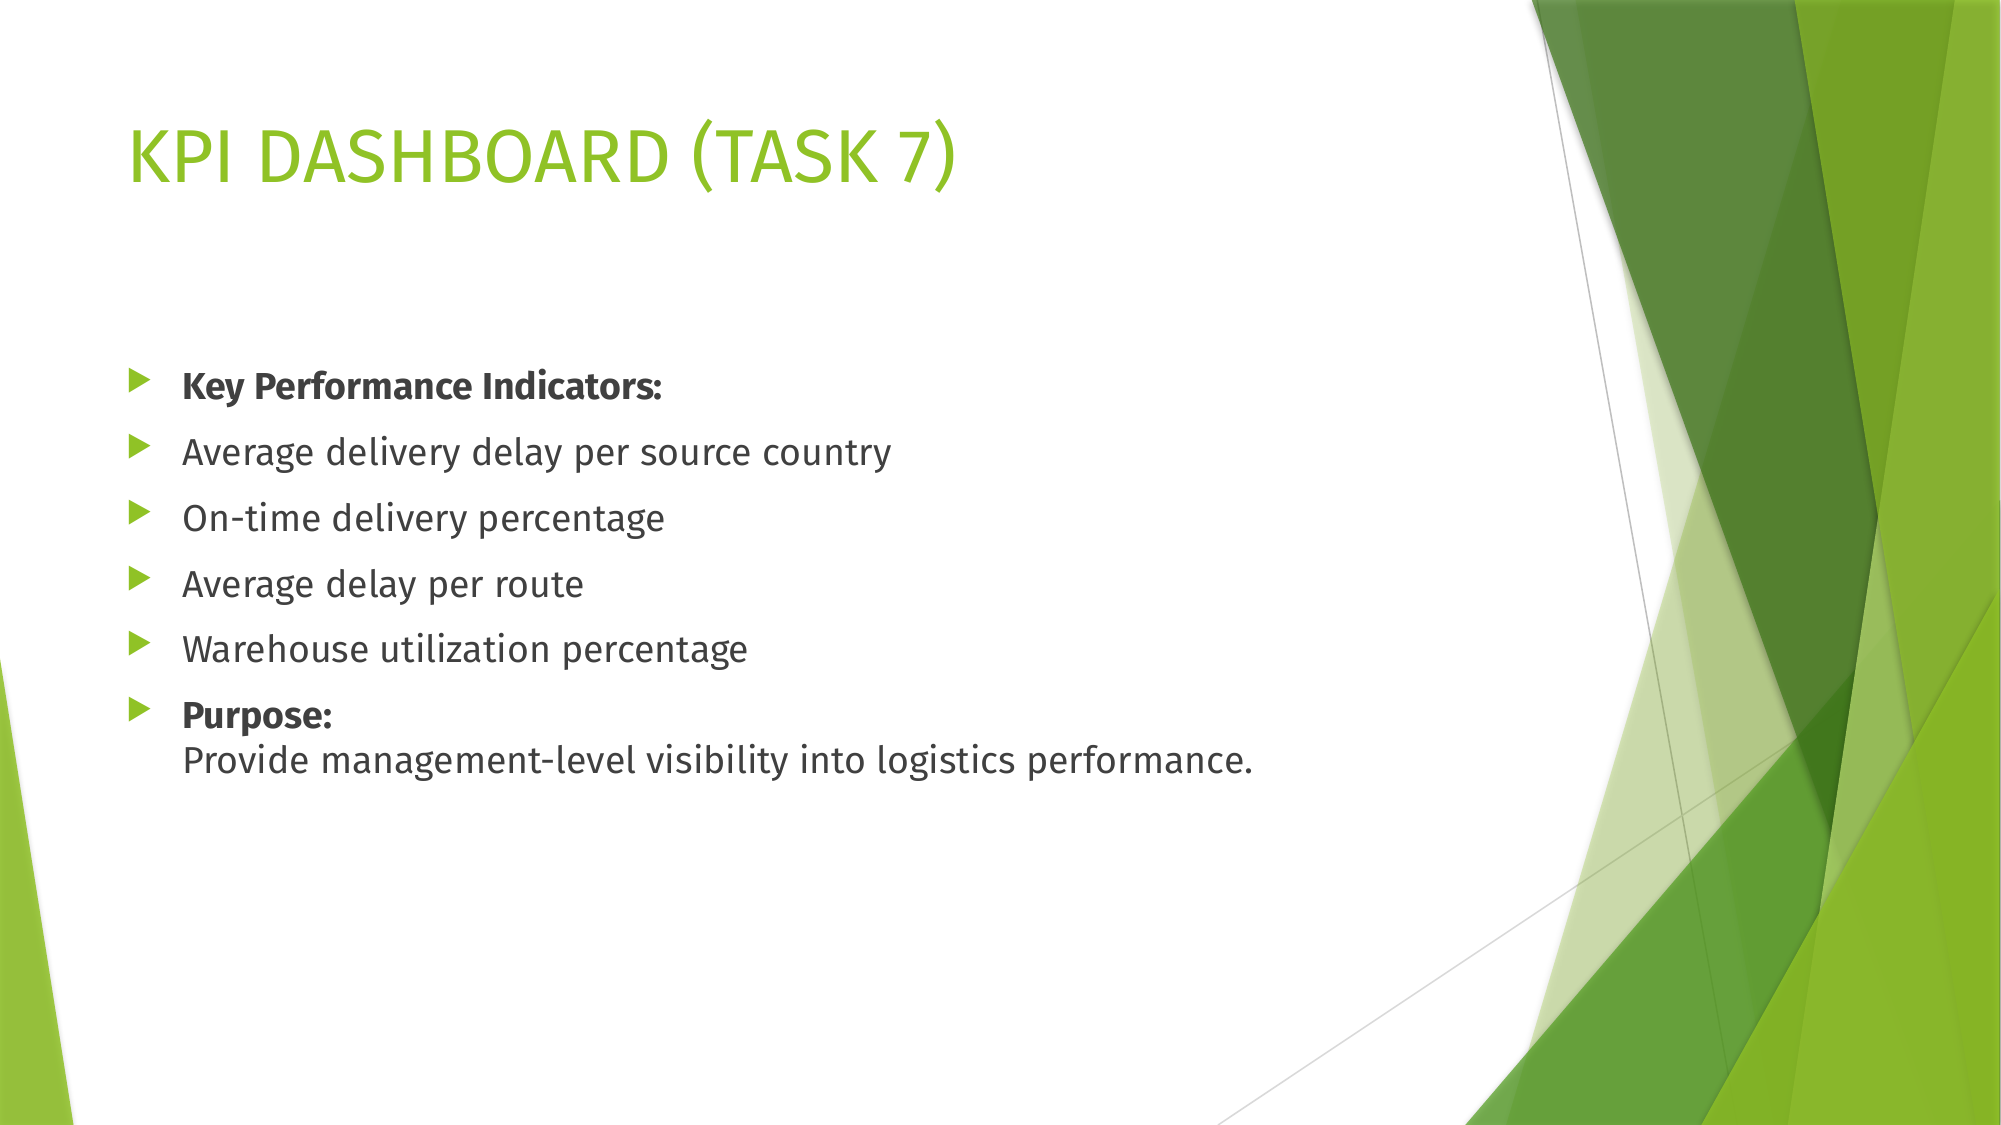

# KPI DASHBOARD (TASK 7)
Key Performance Indicators:
Average delivery delay per source country
On-time delivery percentage
Average delay per route
Warehouse utilization percentage
Purpose:
Provide management-level visibility into logistics performance.